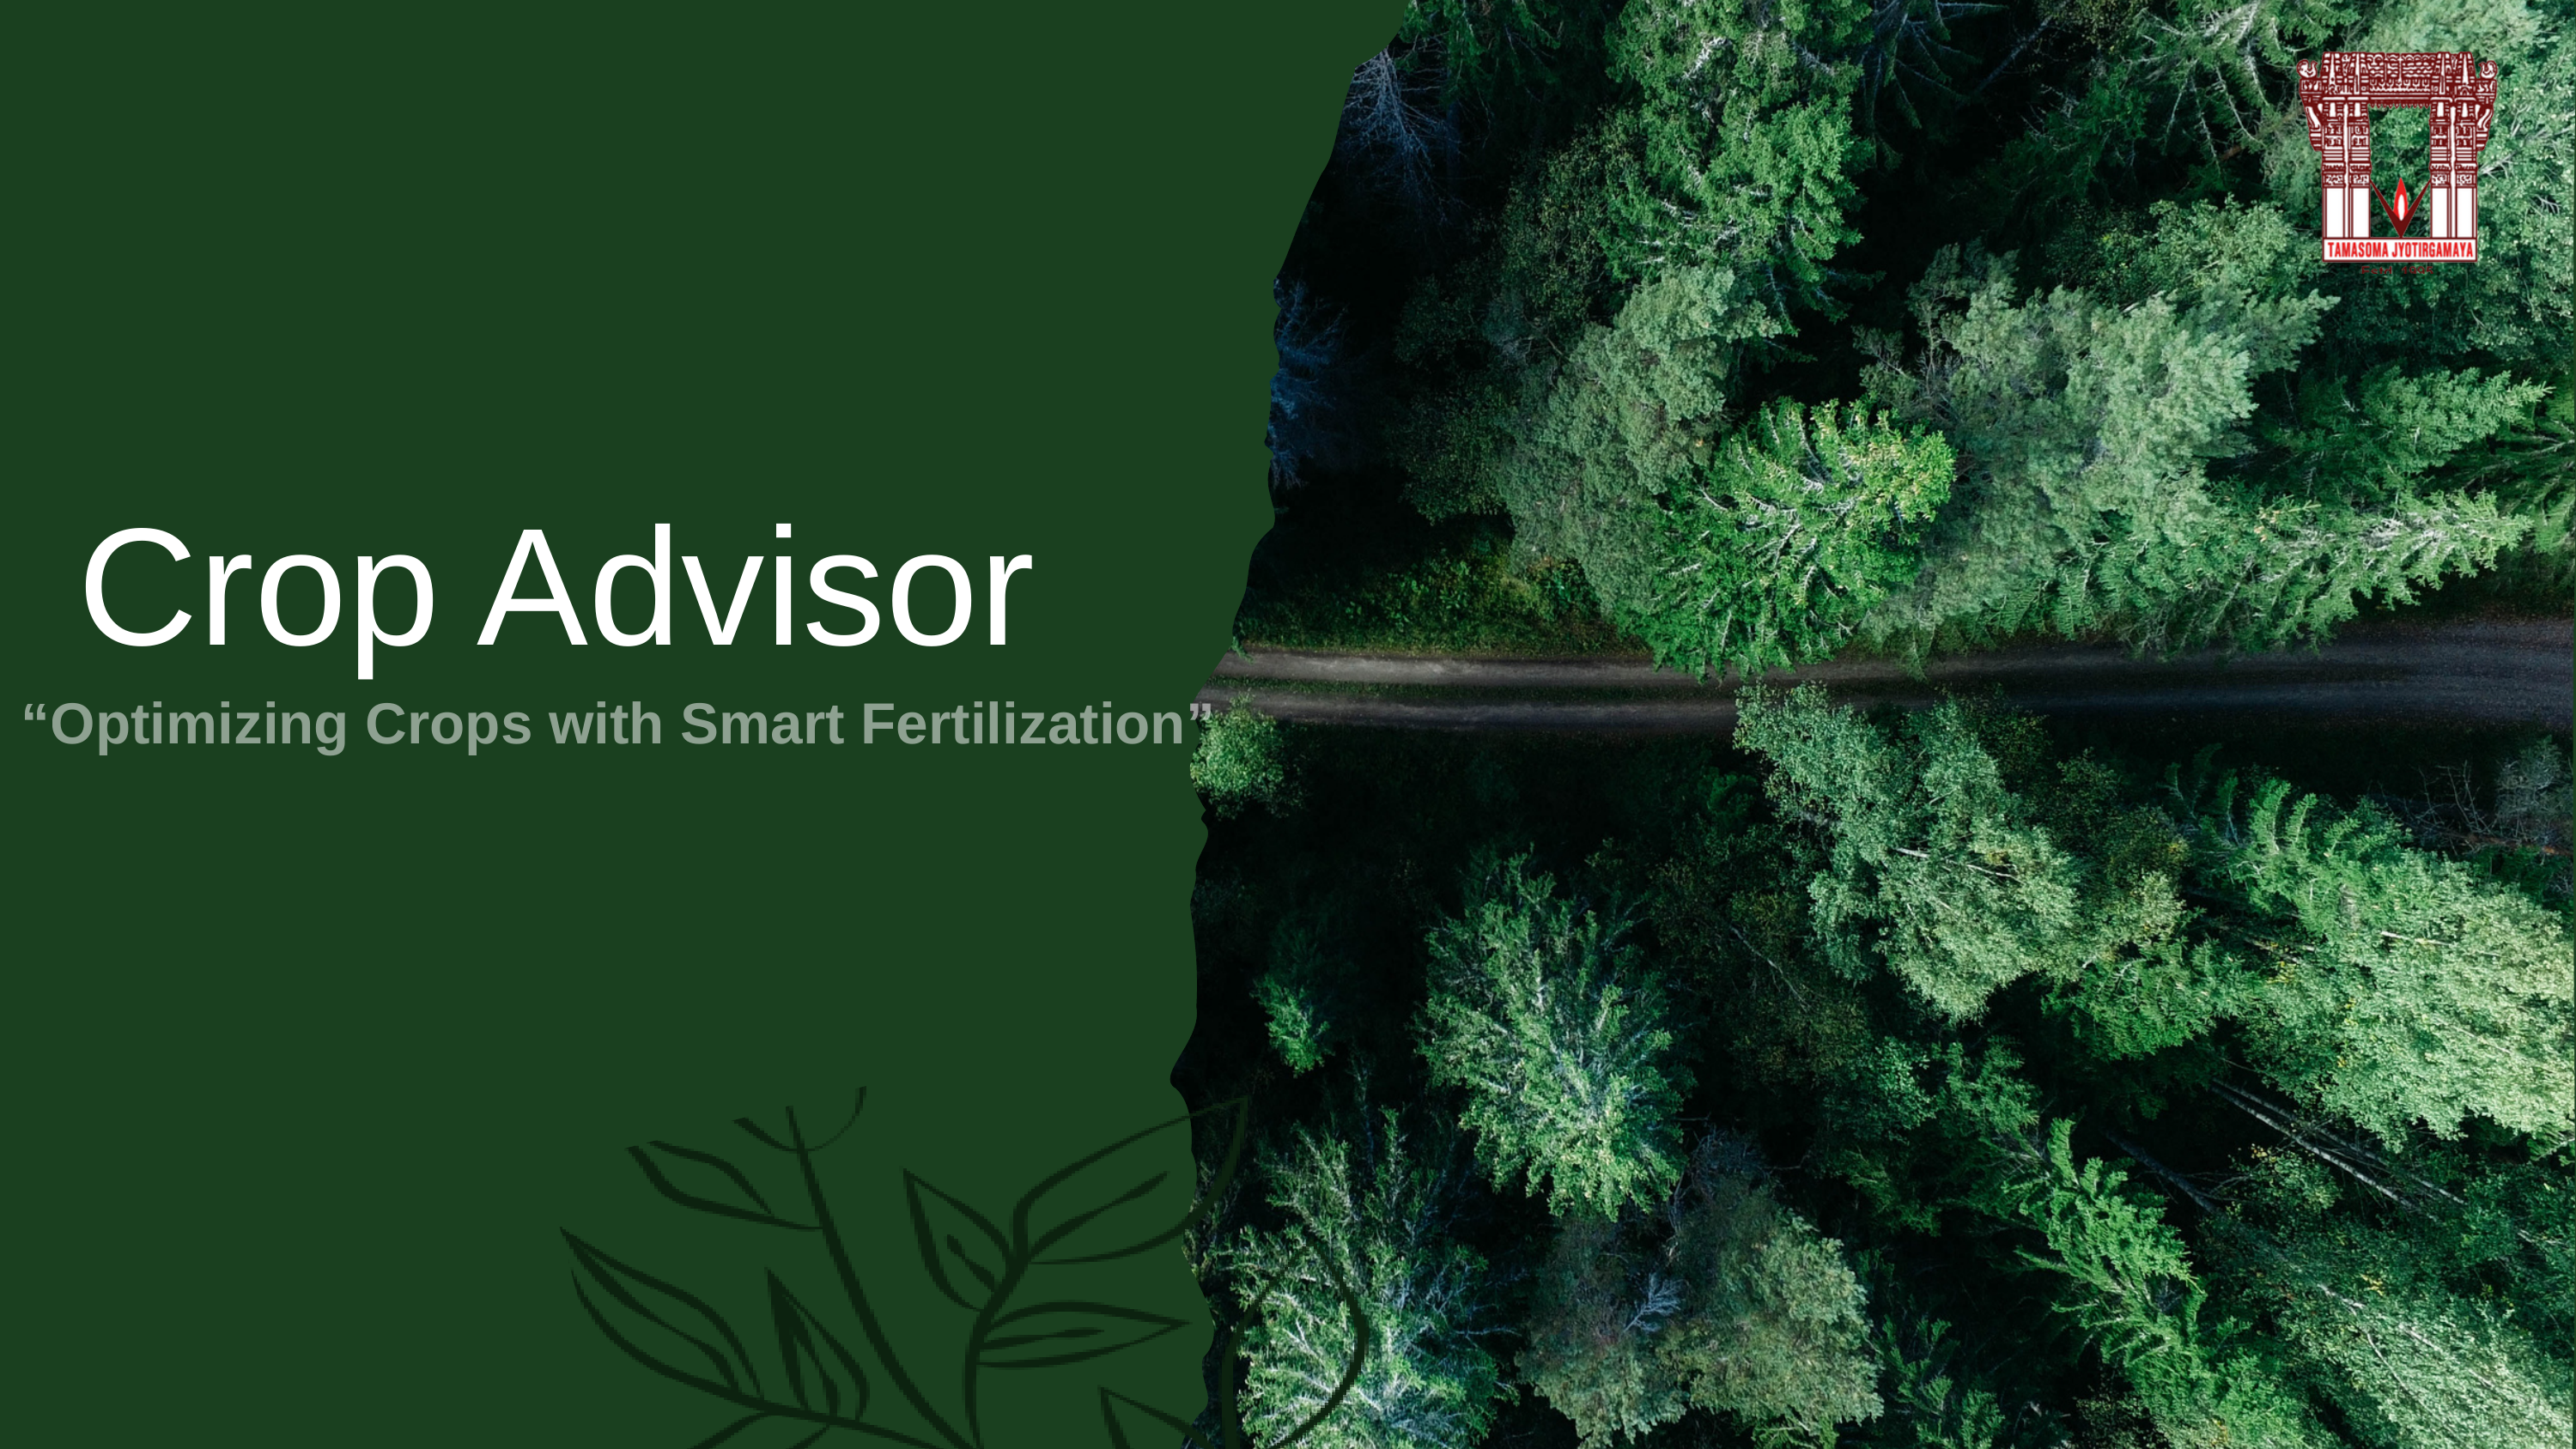

Crop Advisor
“Optimizing Crops with Smart Fertilization”